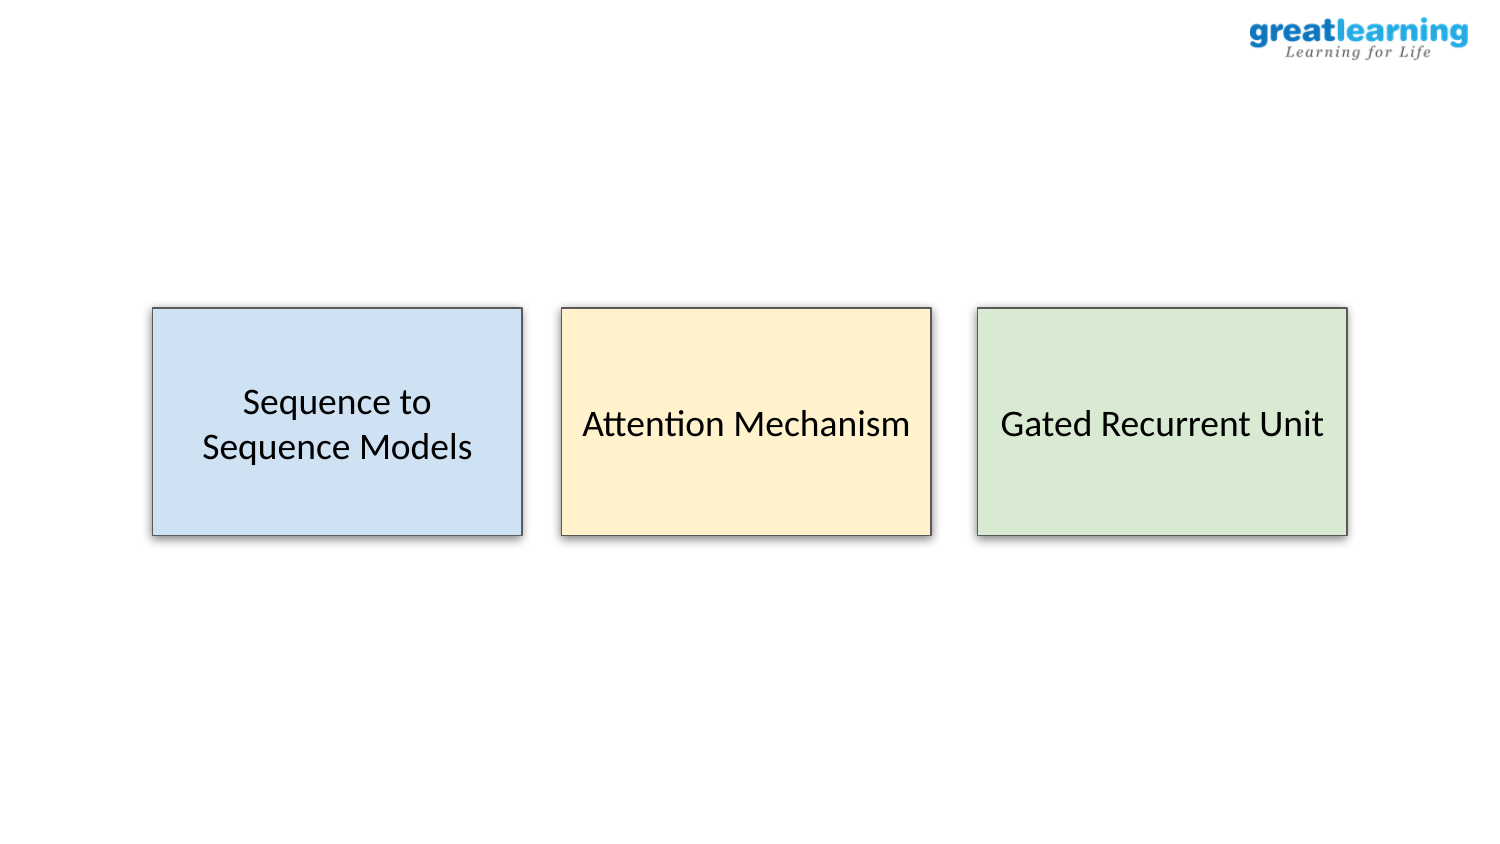

Sequence to Sequence Models
Attention Mechanism
Gated Recurrent Unit